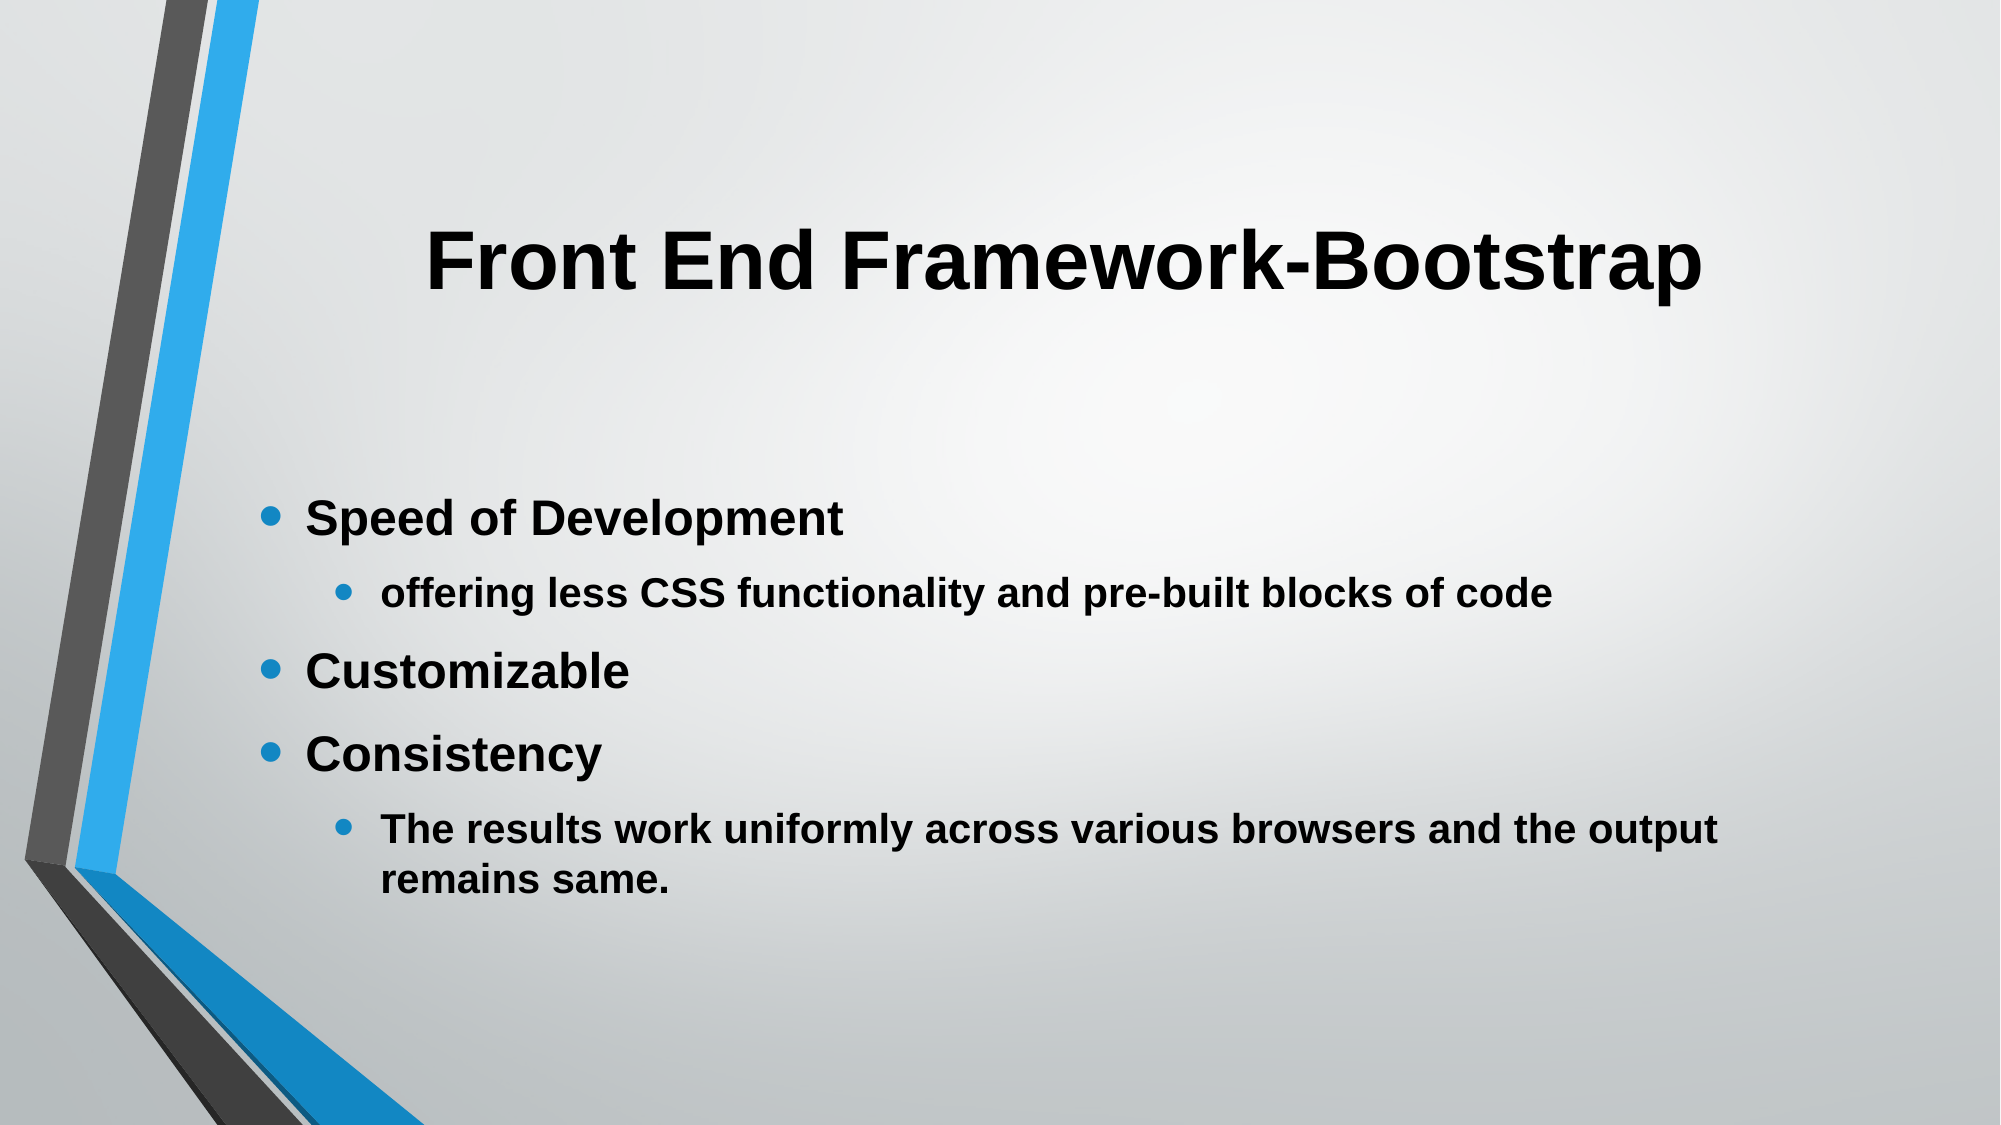

# Front End Framework-Bootstrap
Speed of Development
offering less CSS functionality and pre-built blocks of code
Customizable
Consistency
The results work uniformly across various browsers and the output remains same.